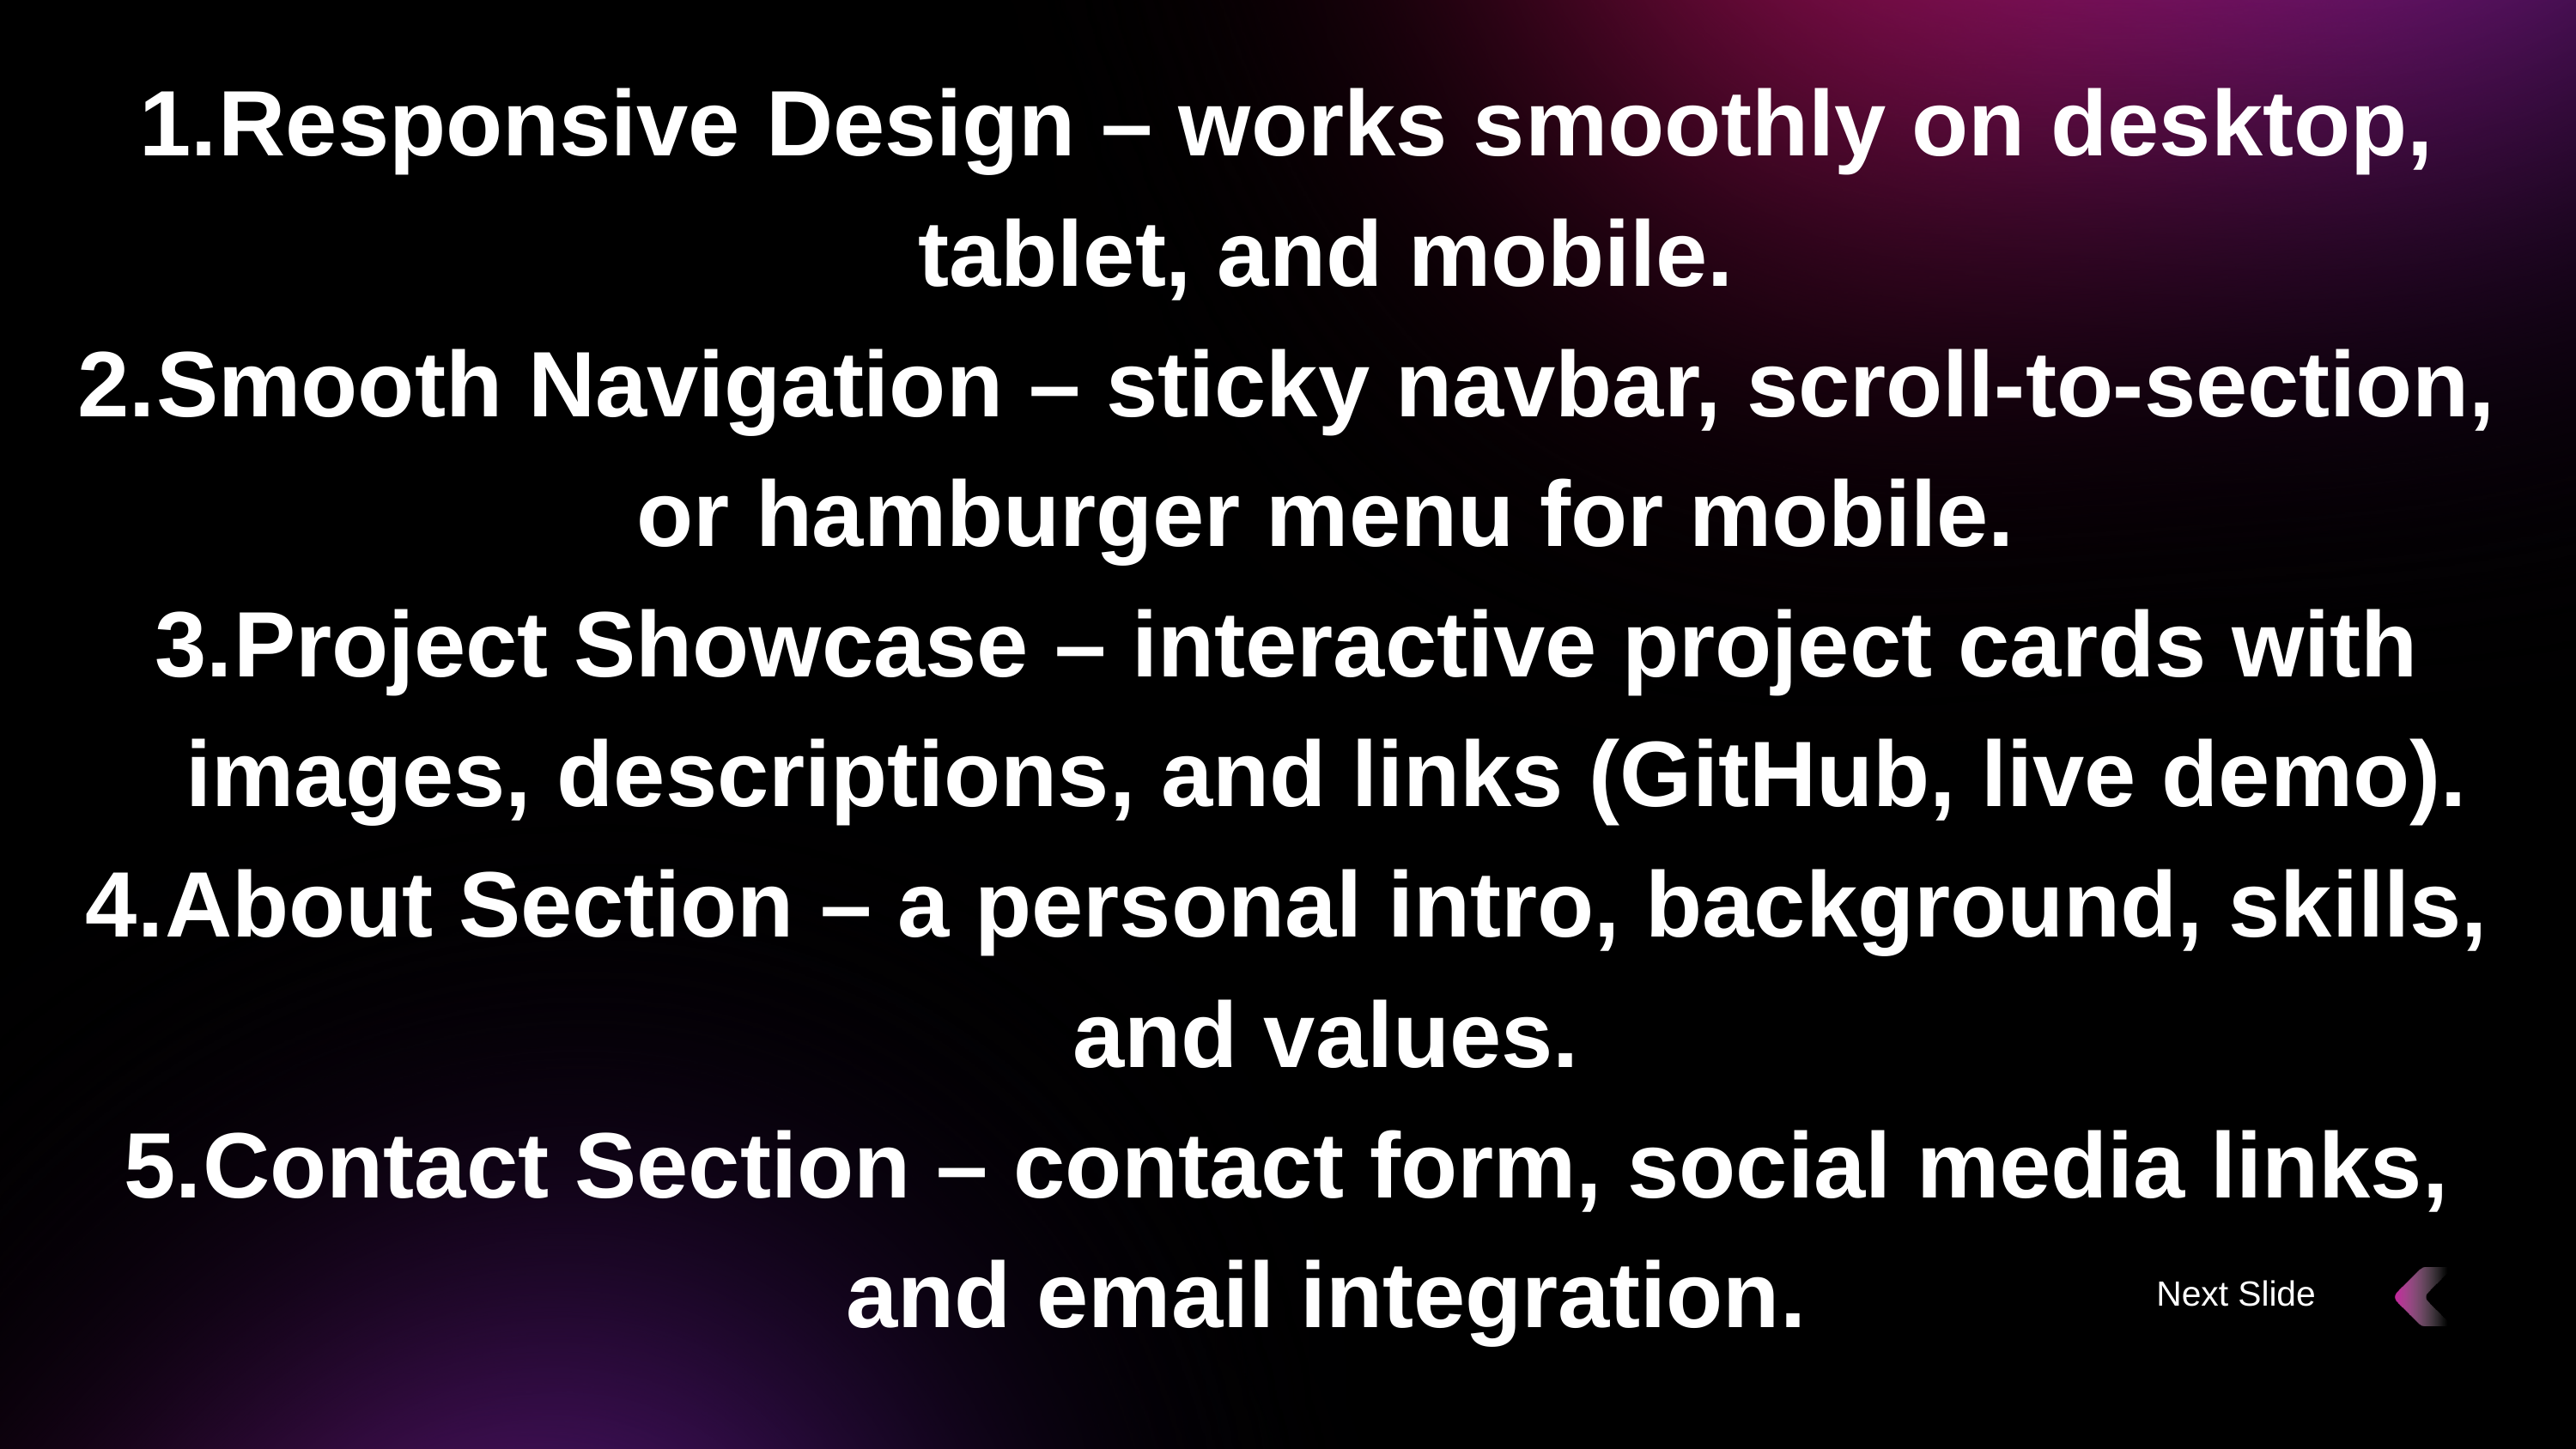

Responsive Design – works smoothly on desktop, tablet, and mobile.
Smooth Navigation – sticky navbar, scroll-to-section, or hamburger menu for mobile.
Project Showcase – interactive project cards with images, descriptions, and links (GitHub, live demo).
About Section – a personal intro, background, skills, and values.
Contact Section – contact form, social media links, and email integration.

Next Slide